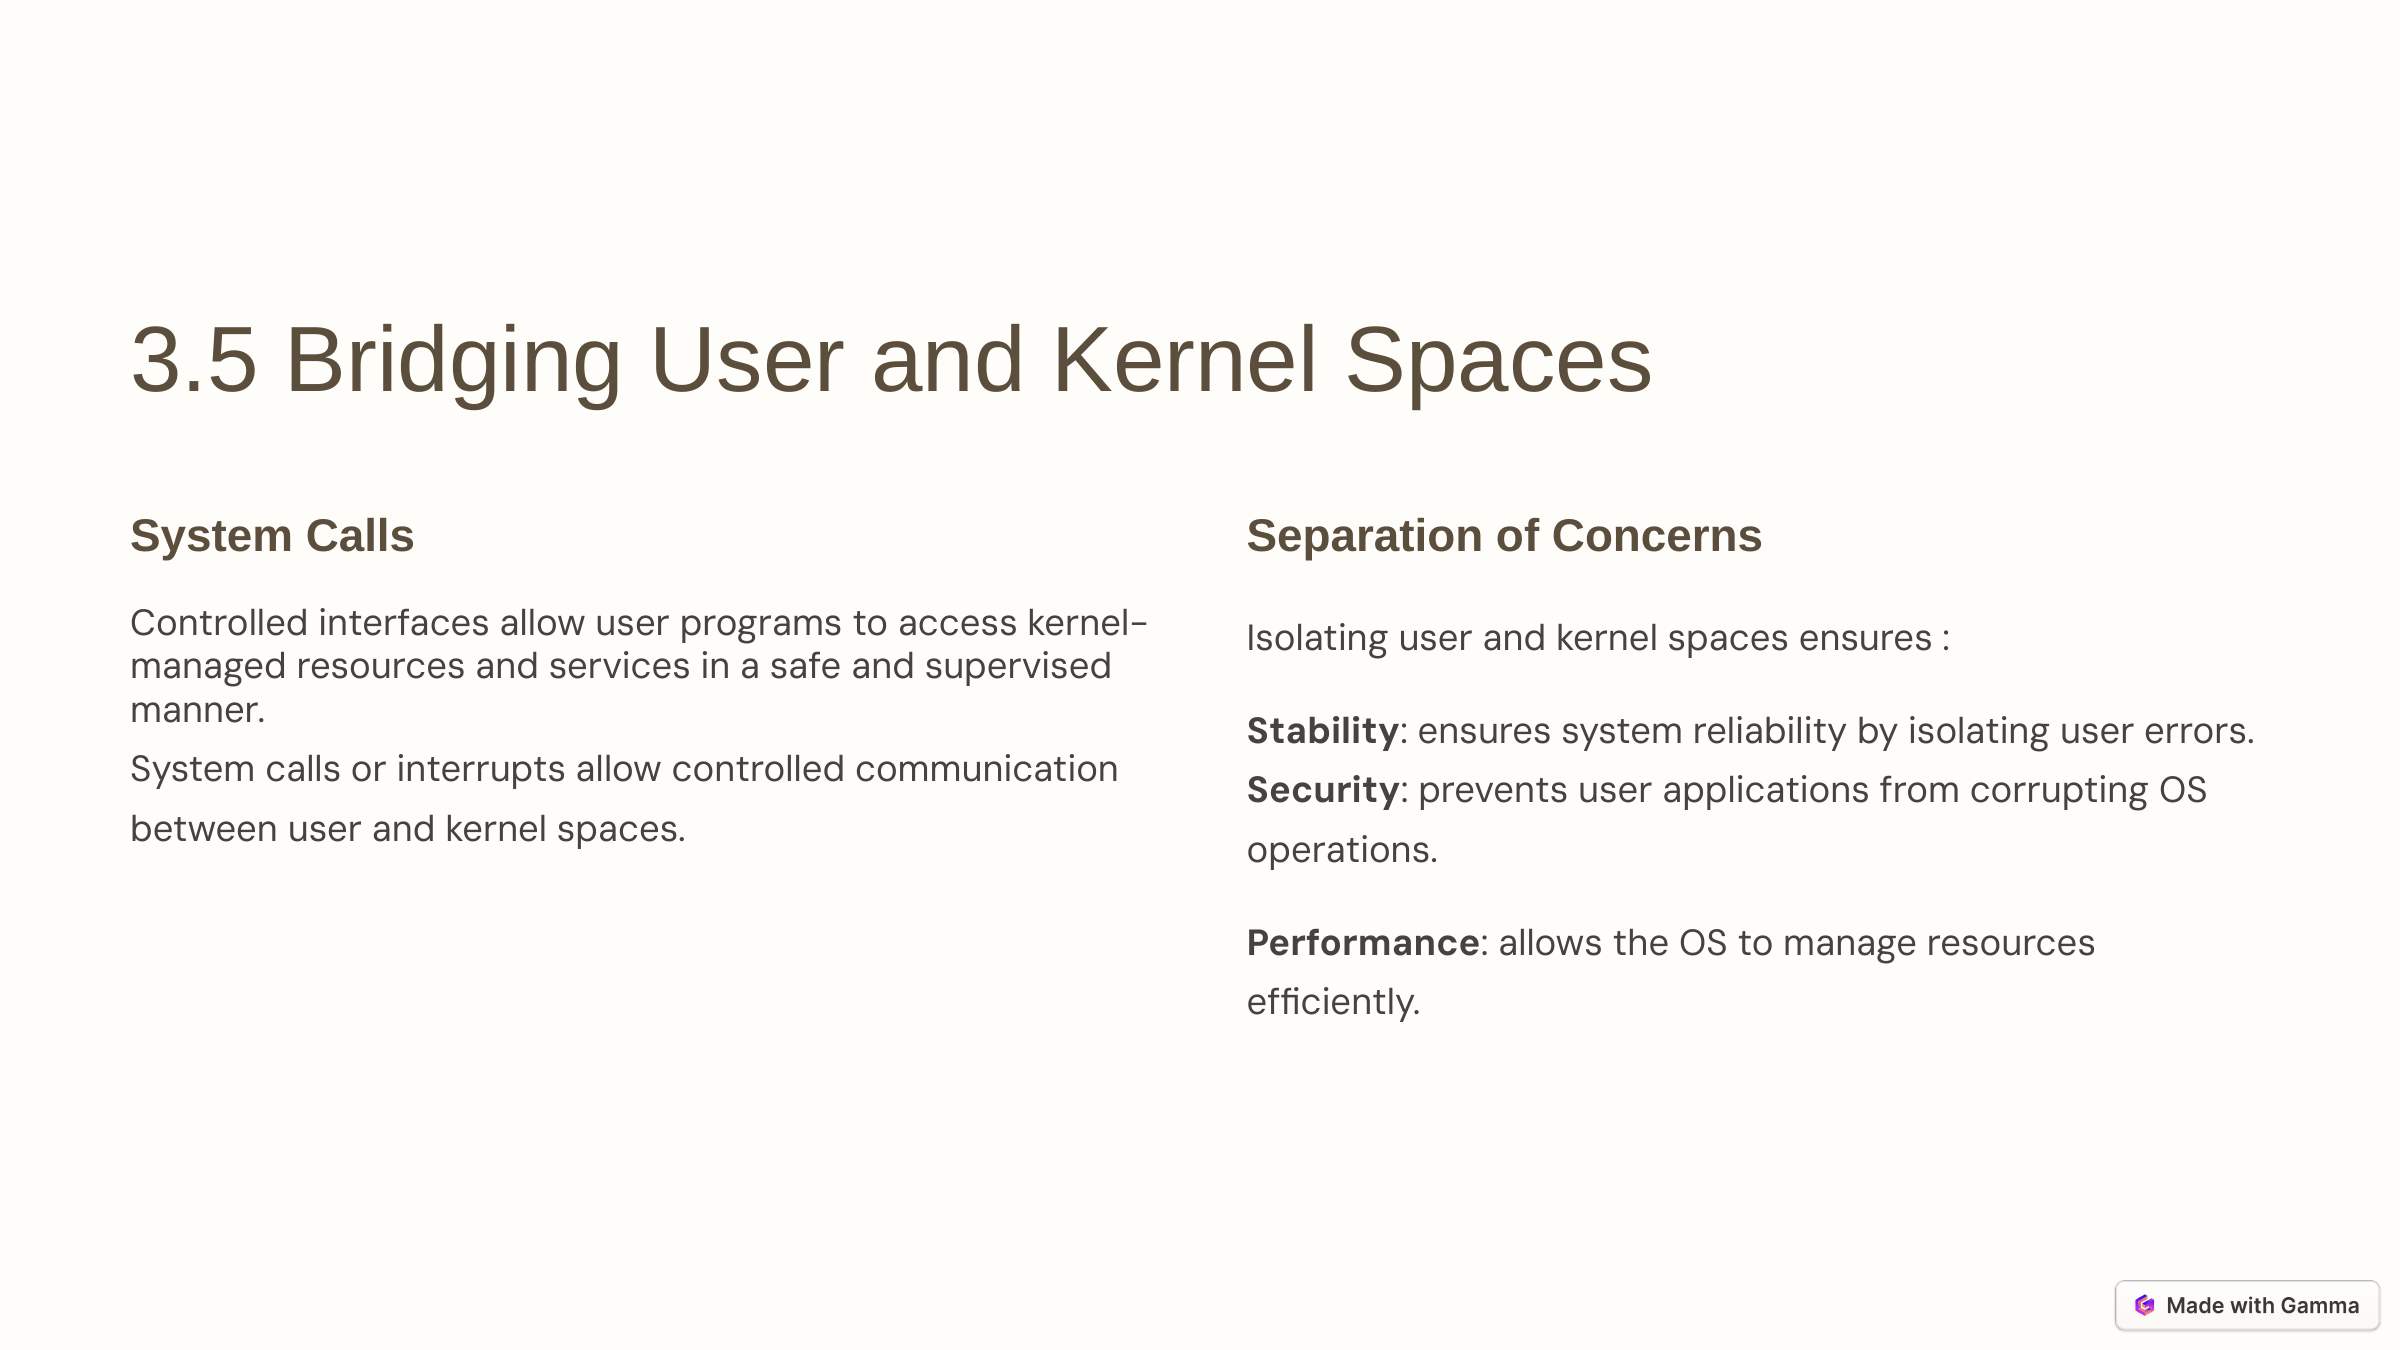

3.5 Bridging User and Kernel Spaces
System Calls
Separation of Concerns
Controlled interfaces allow user programs to access kernel-managed resources and services in a safe and supervised manner.
System calls or interrupts allow controlled communication between user and kernel spaces.
Isolating user and kernel spaces ensures :
Stability: ensures system reliability by isolating user errors. Security: prevents user applications from corrupting OS operations.
Performance: allows the OS to manage resources efficiently.